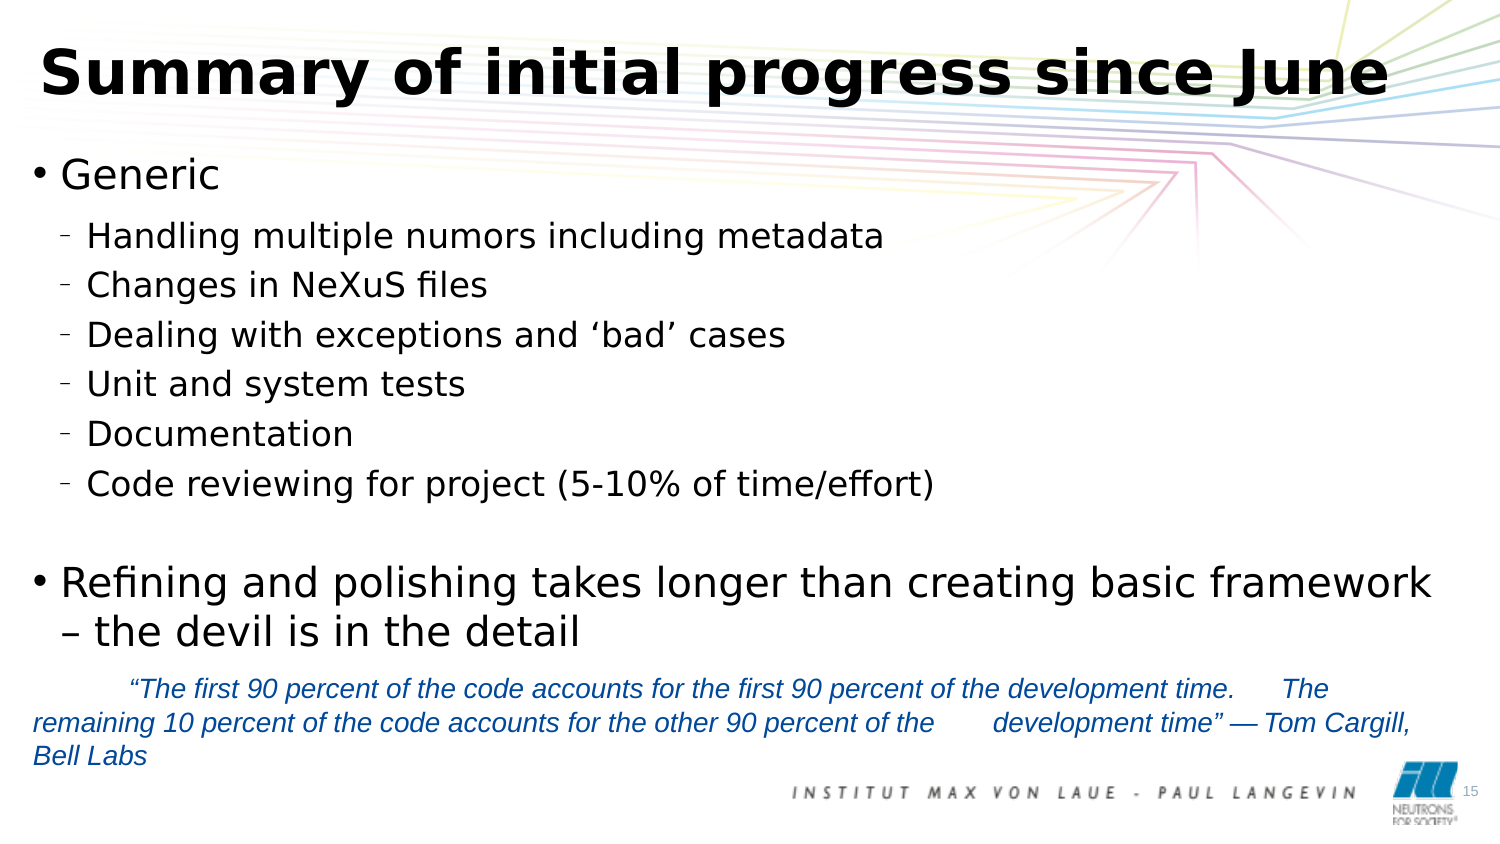

Summary of initial progress since June

Generic
Handling multiple numors including metadata
Changes in NeXuS files
Dealing with exceptions and ‘bad’ cases
Unit and system tests
Documentation
Code reviewing for project (5-10% of time/effort)

Refining and polishing takes longer than creating basic framework – the devil is in the detail
	“The first 90 percent of the code accounts for the first 90 percent of the development time. 	The remaining 10 percent of the code accounts for the other 90 percent of the 	development time” — Tom Cargill, Bell Labs